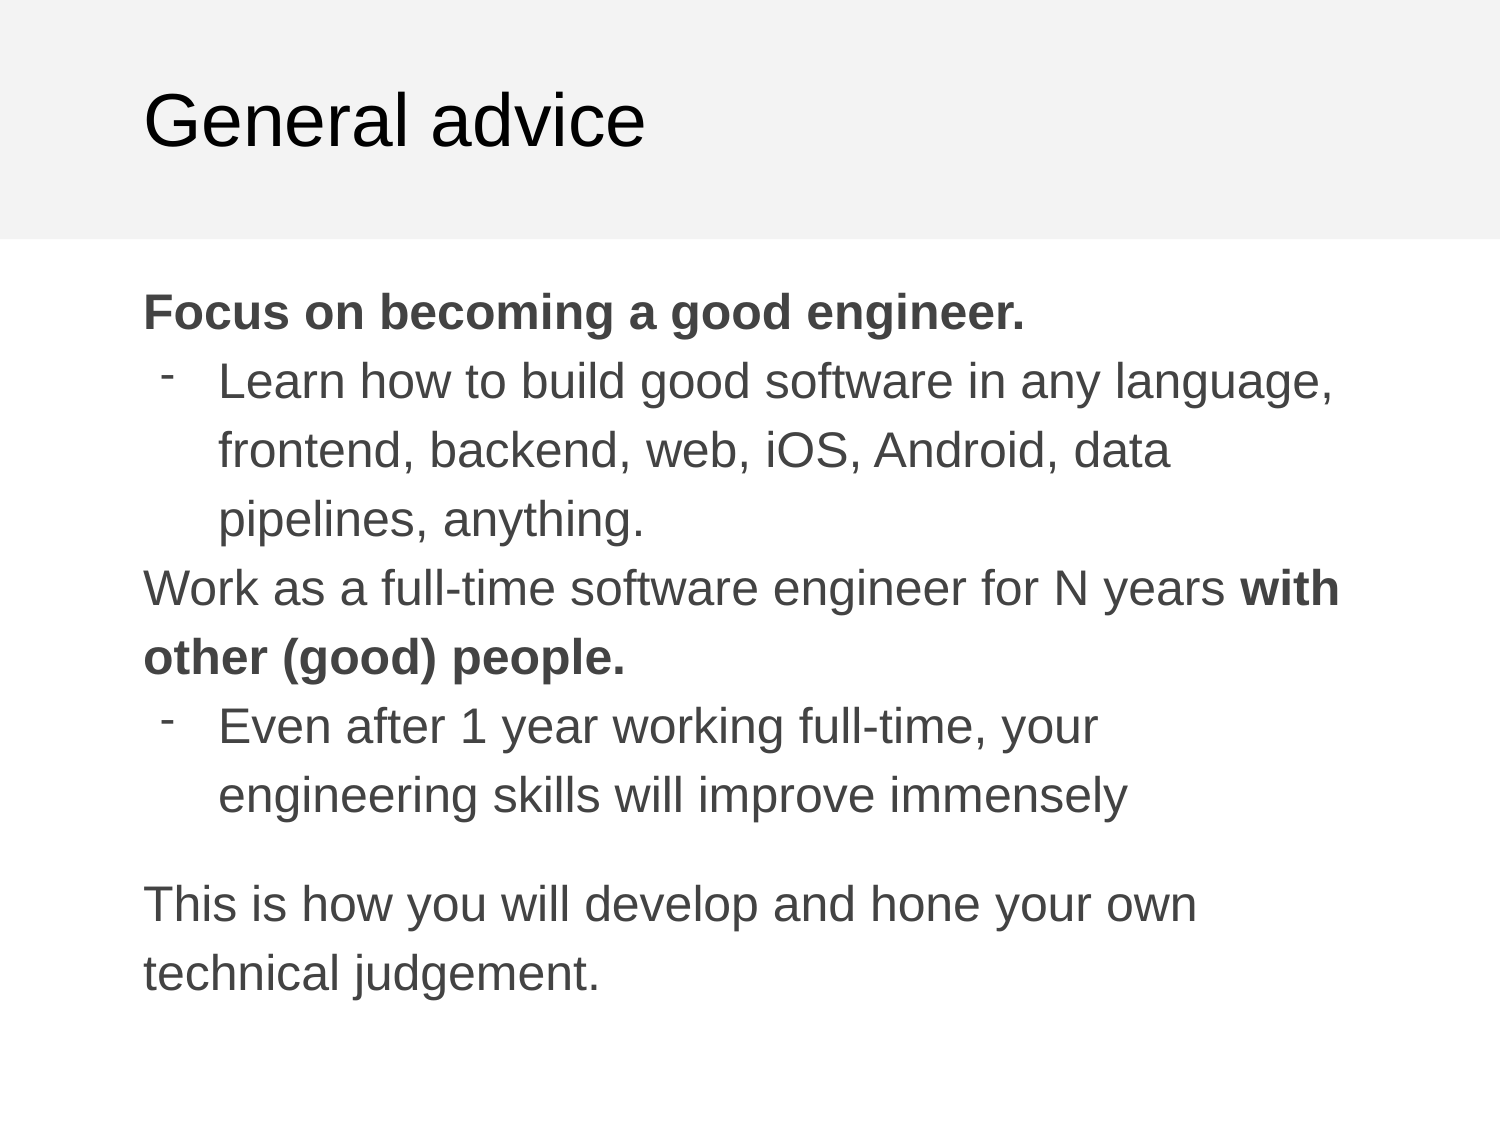

General advice
Focus on becoming a good engineer.
Learn how to build good software in any language, frontend, backend, web, iOS, Android, data pipelines, anything.
Work as a full-time software engineer for N years with other (good) people.
Even after 1 year working full-time, your engineering skills will improve immensely

This is how you will develop and hone your own technical judgement.